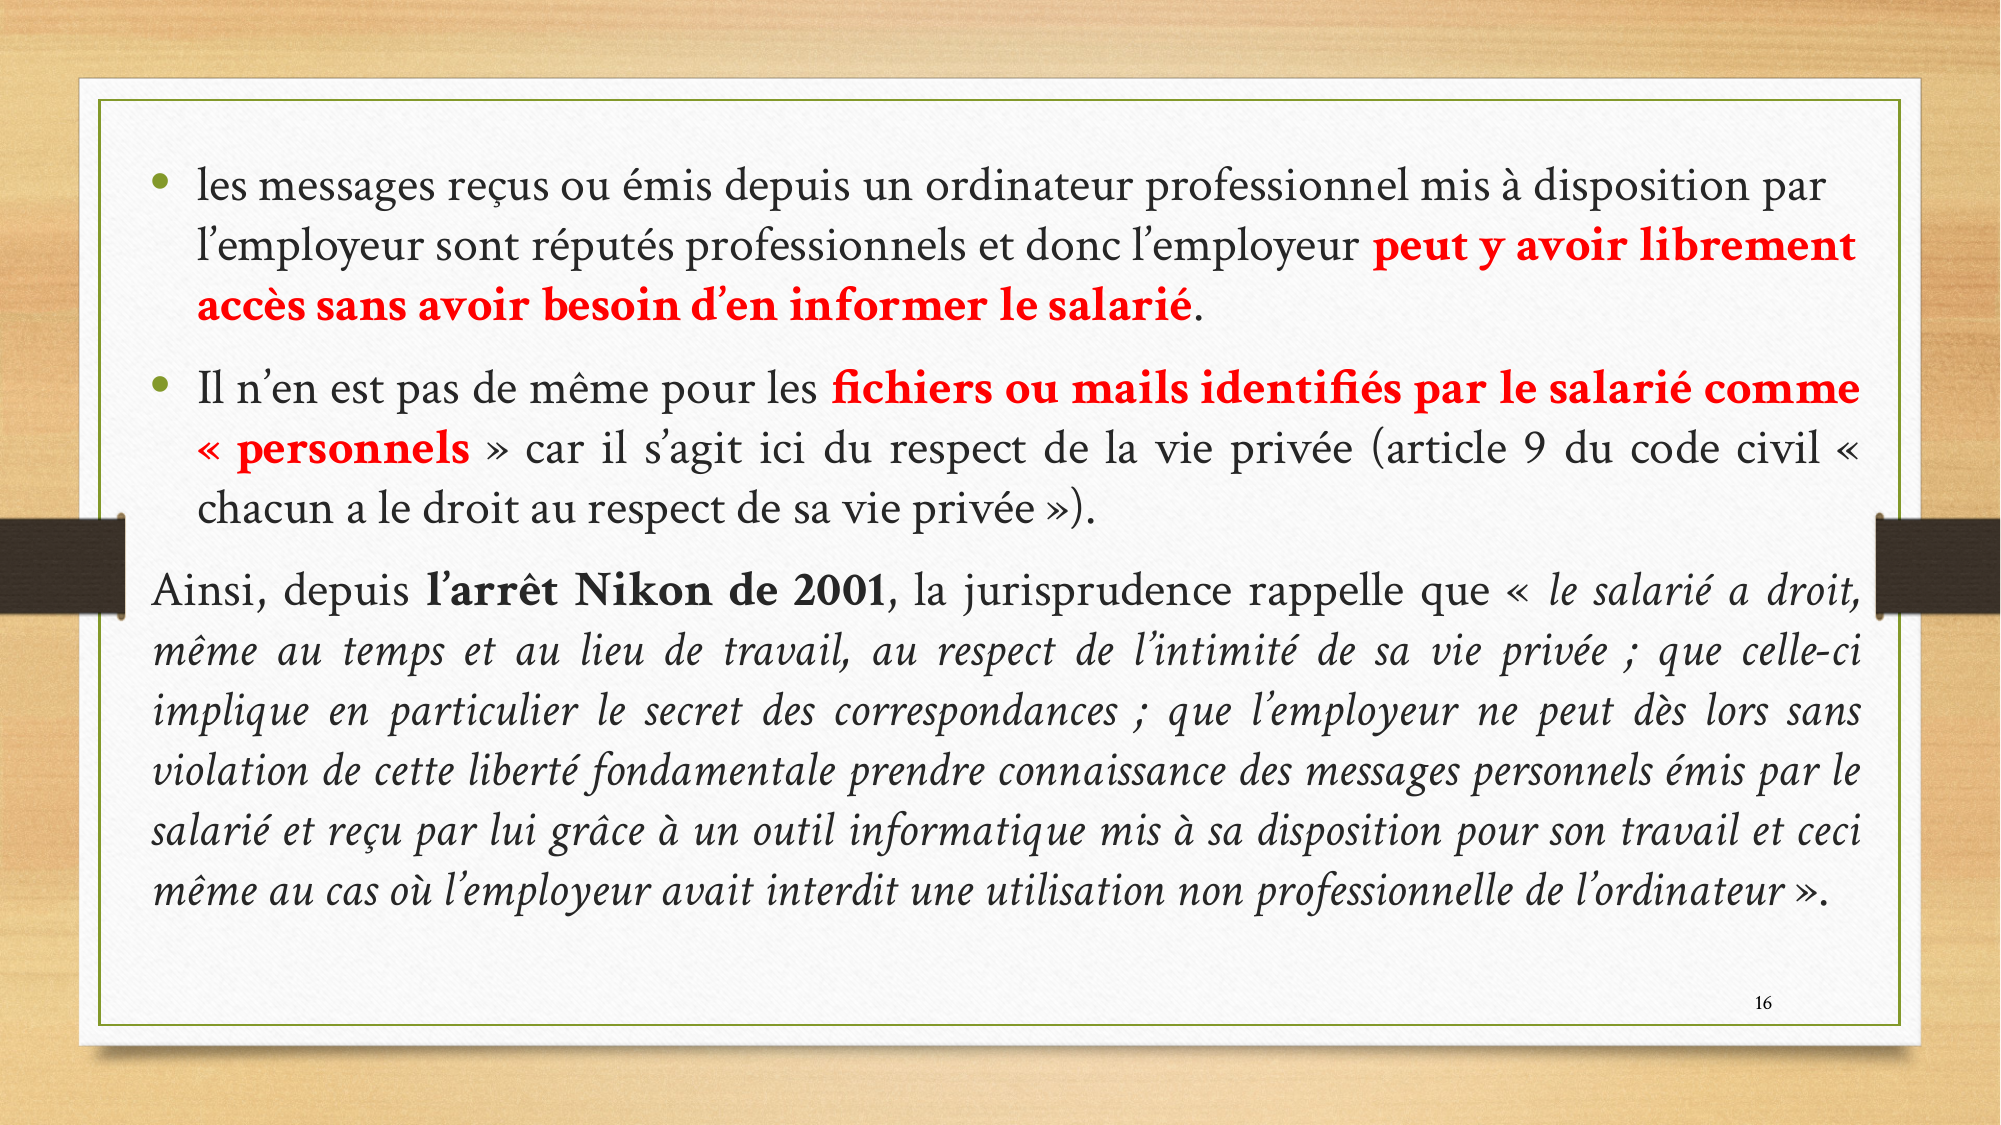

les messages reçus ou émis depuis un ordinateur professionnel mis à disposition par l’employeur sont réputés professionnels et donc l’employeur peut y avoir librement accès sans avoir besoin d’en informer le salarié.
Il n’en est pas de même pour les fichiers ou mails identifiés par le salarié comme « personnels » car il s’agit ici du respect de la vie privée (article 9 du code civil « chacun a le droit au respect de sa vie privée »).
Ainsi, depuis l’arrêt Nikon de 2001, la jurisprudence rappelle que « le salarié a droit, même au temps et au lieu de travail, au respect de l’intimité de sa vie privée ; que celle-ci implique en particulier le secret des correspondances ; que l’employeur ne peut dès lors sans violation de cette liberté fondamentale prendre connaissance des messages personnels émis par le salarié et reçu par lui grâce à un outil informatique mis à sa disposition pour son travail et ceci même au cas où l’employeur avait interdit une utilisation non professionnelle de l’ordinateur ».
16